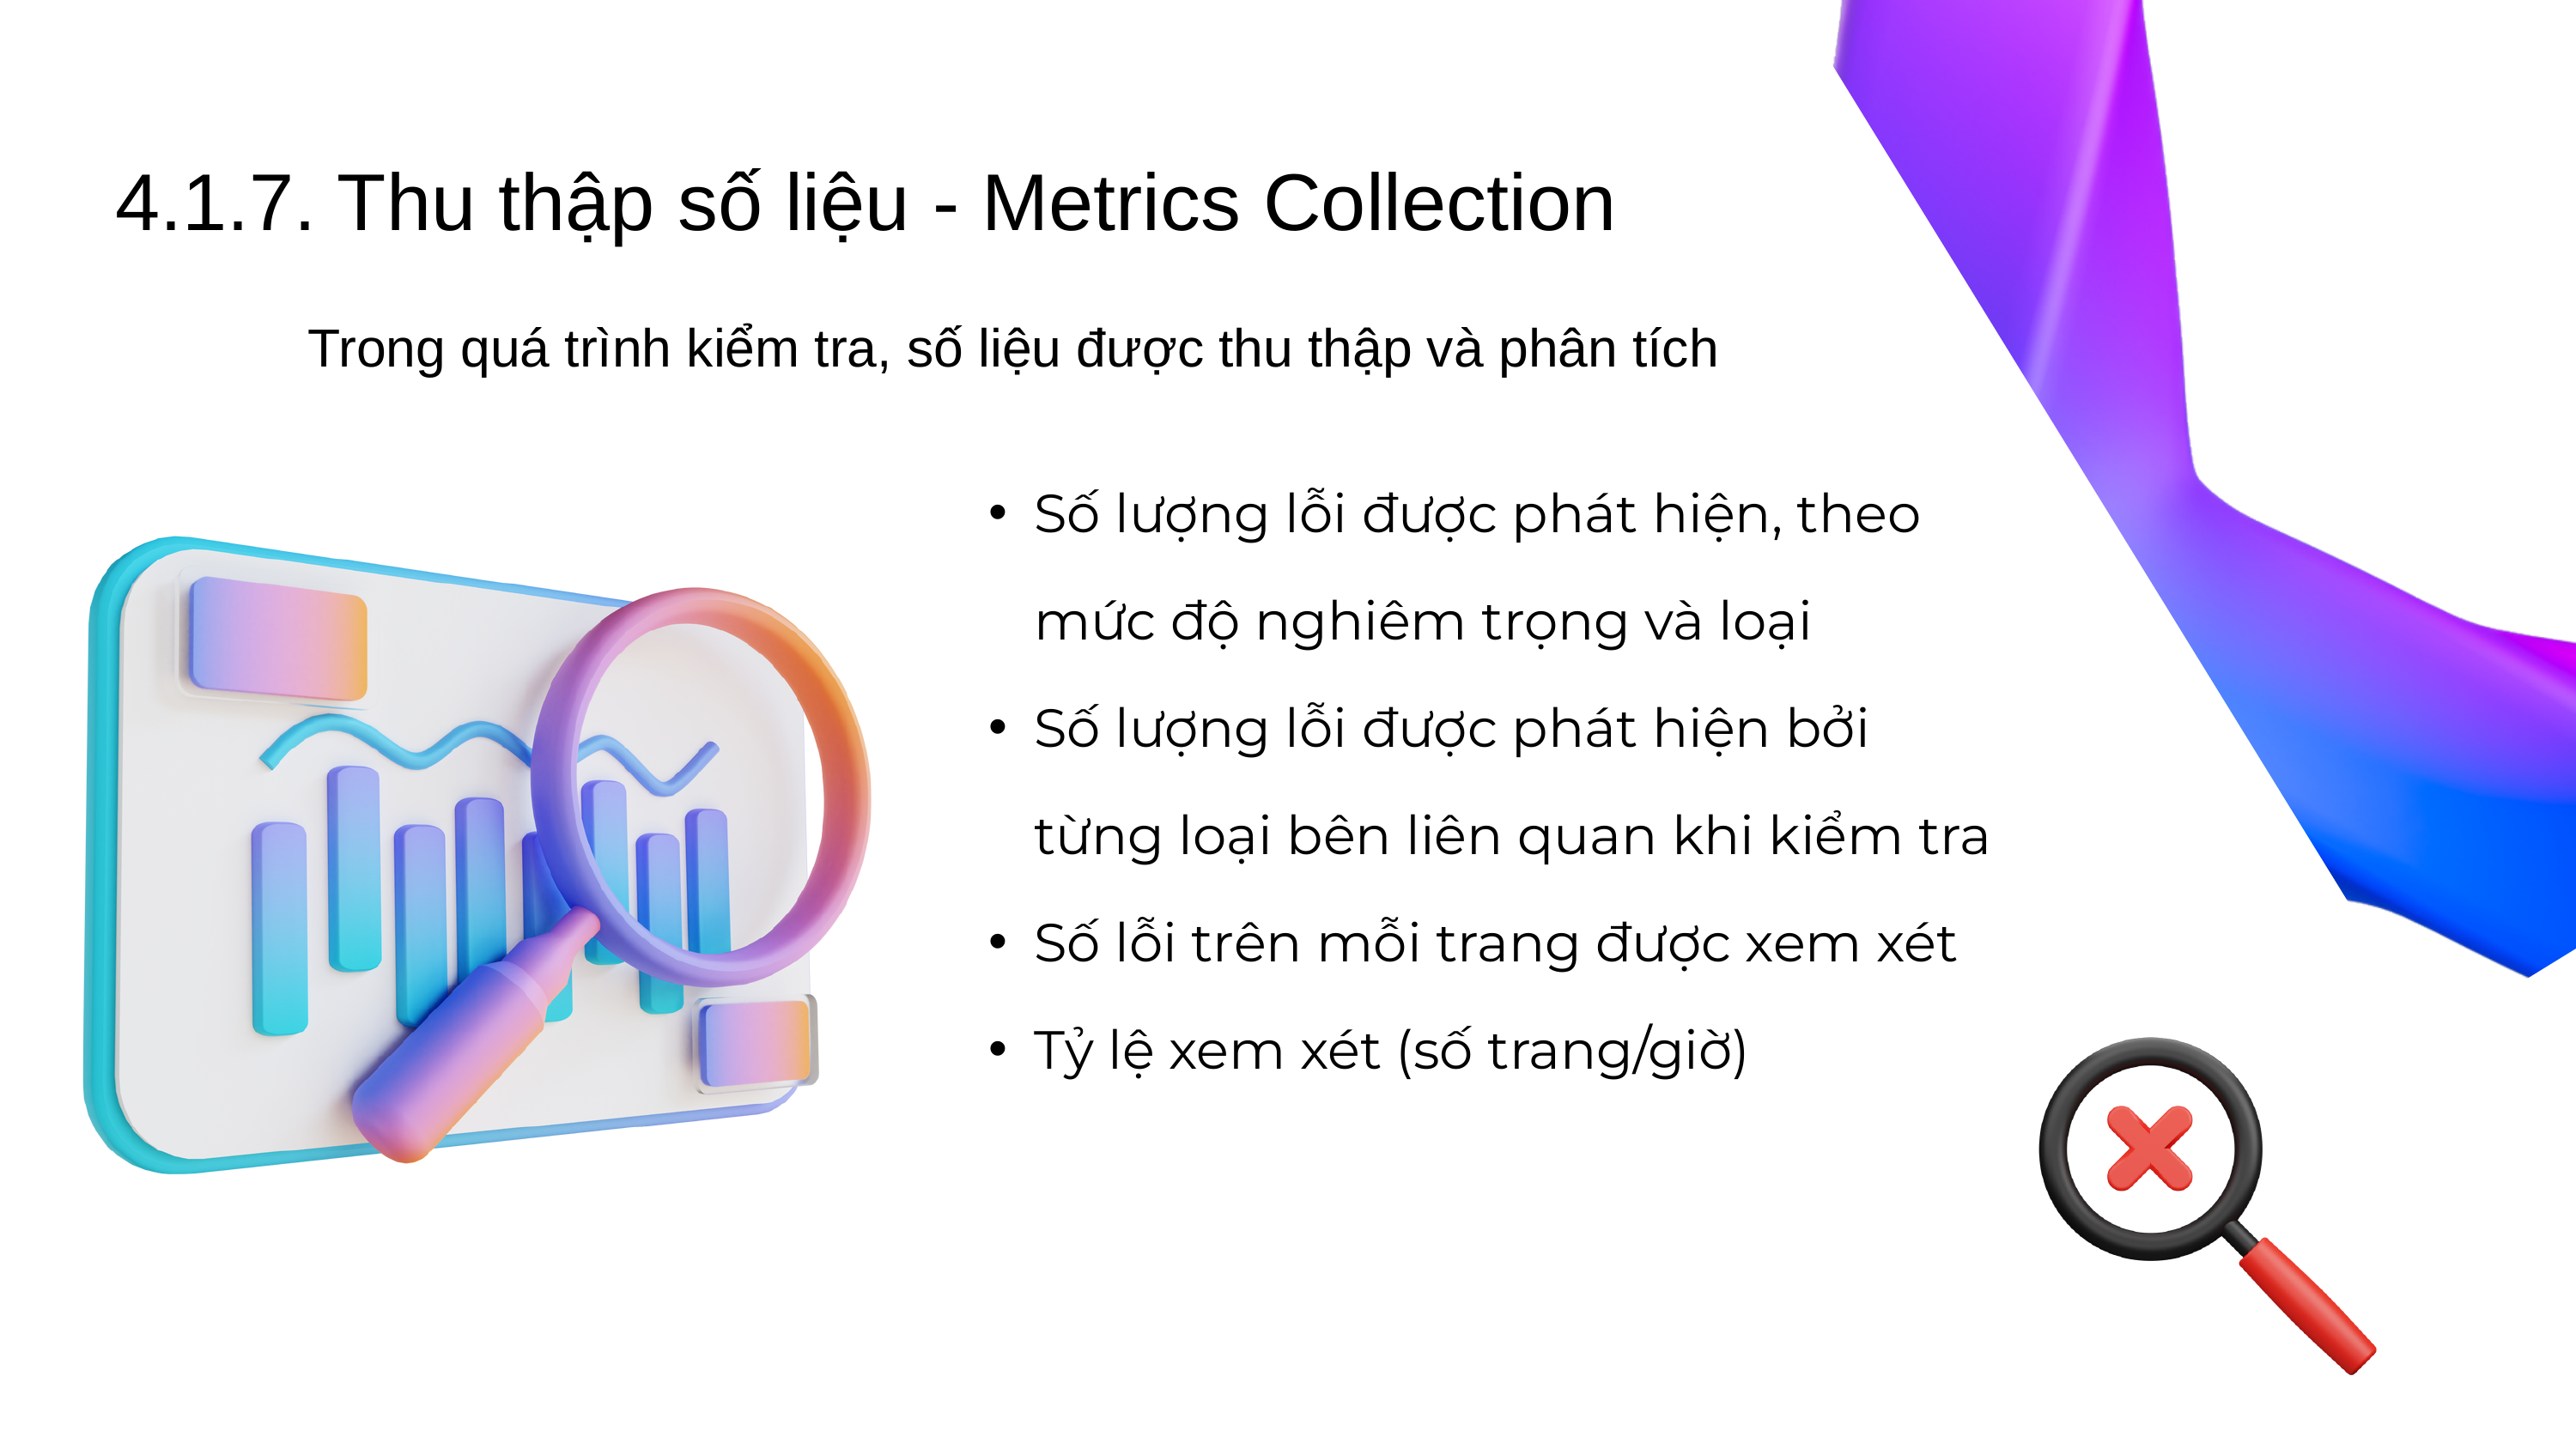

4.1.7. Thu thập số liệu - Metrics Collection
Trong quá trình kiểm tra, số liệu được thu thập và phân tích
Số lượng lỗi được phát hiện, theo mức độ nghiêm trọng và loại
Số lượng lỗi được phát hiện bởi từng loại bên liên quan khi kiểm tra
Số lỗi trên mỗi trang được xem xét
Tỷ lệ xem xét (số trang/giờ)